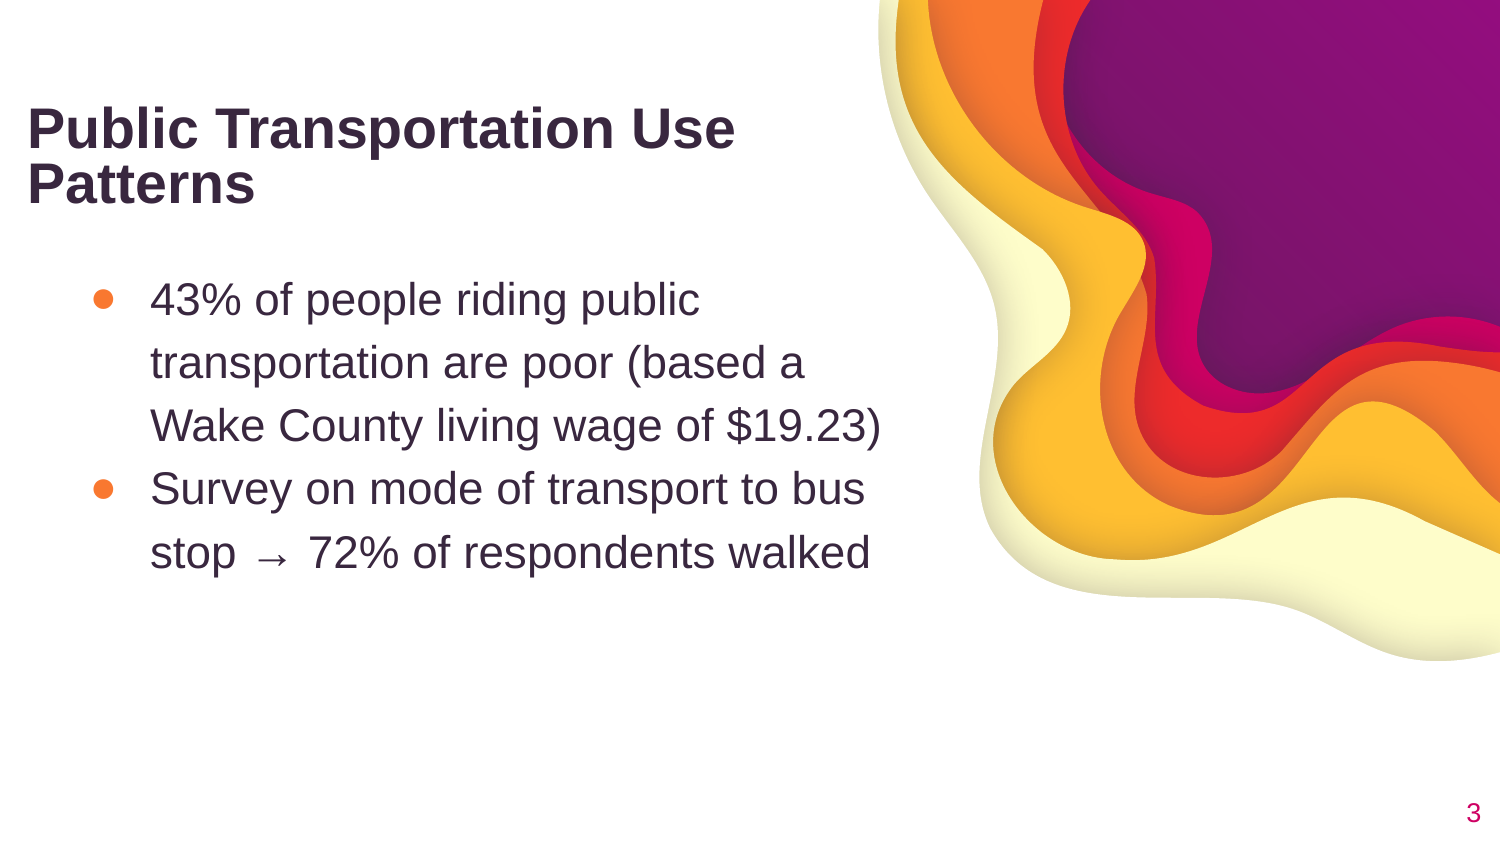

# Public Transportation Use Patterns
43% of people riding public transportation are poor (based a Wake County living wage of $19.23)
Survey on mode of transport to bus stop → 72% of respondents walked
3